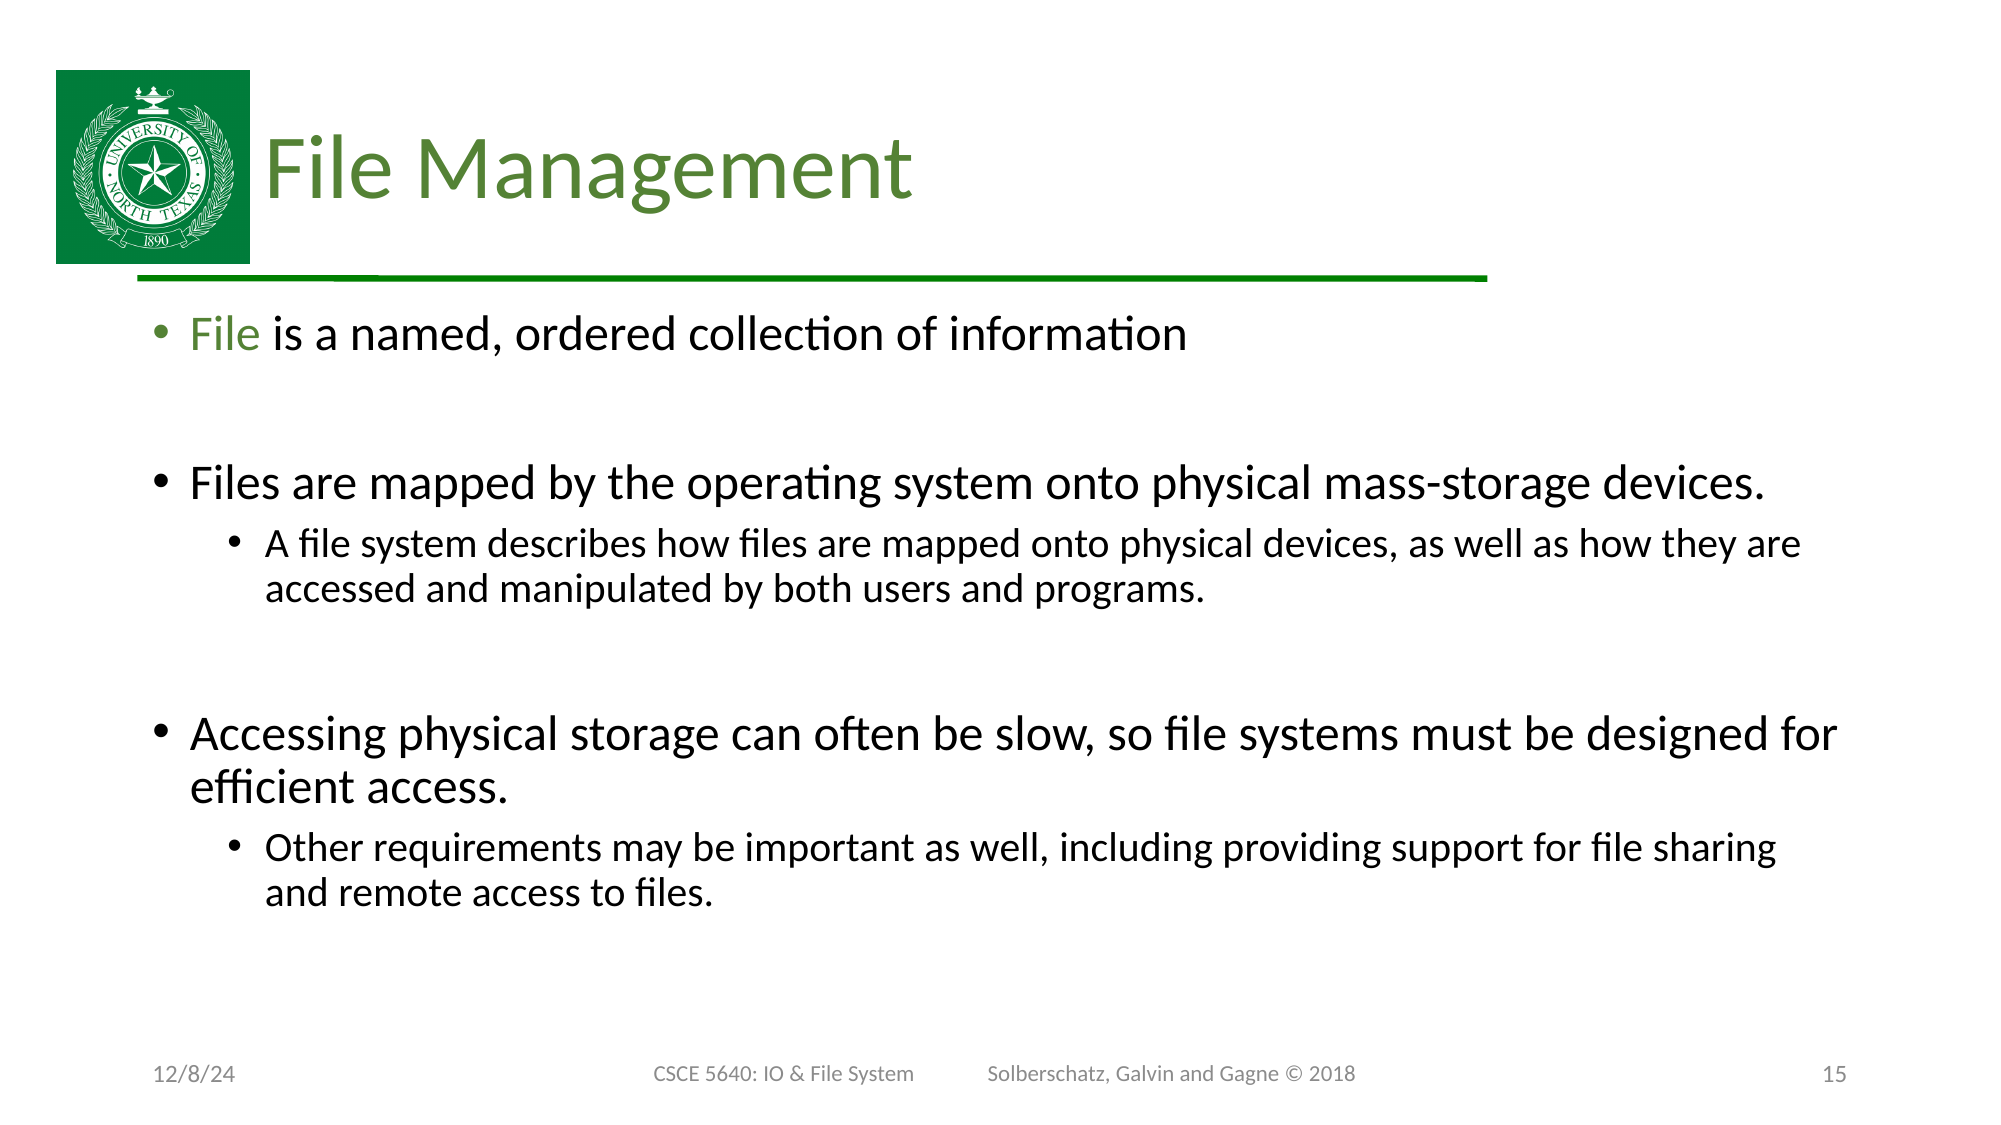

# File Management
File is a named, ordered collection of information

Files are mapped by the operating system onto physical mass-storage devices.
A file system describes how files are mapped onto physical devices, as well as how they are accessed and manipulated by both users and programs.

Accessing physical storage can often be slow, so file systems must be designed for efficient access.
Other requirements may be important as well, including providing support for file sharing and remote access to files.
12/8/24
CSCE 5640: IO & File System              Solberschatz, Galvin and Gagne © 2018
15